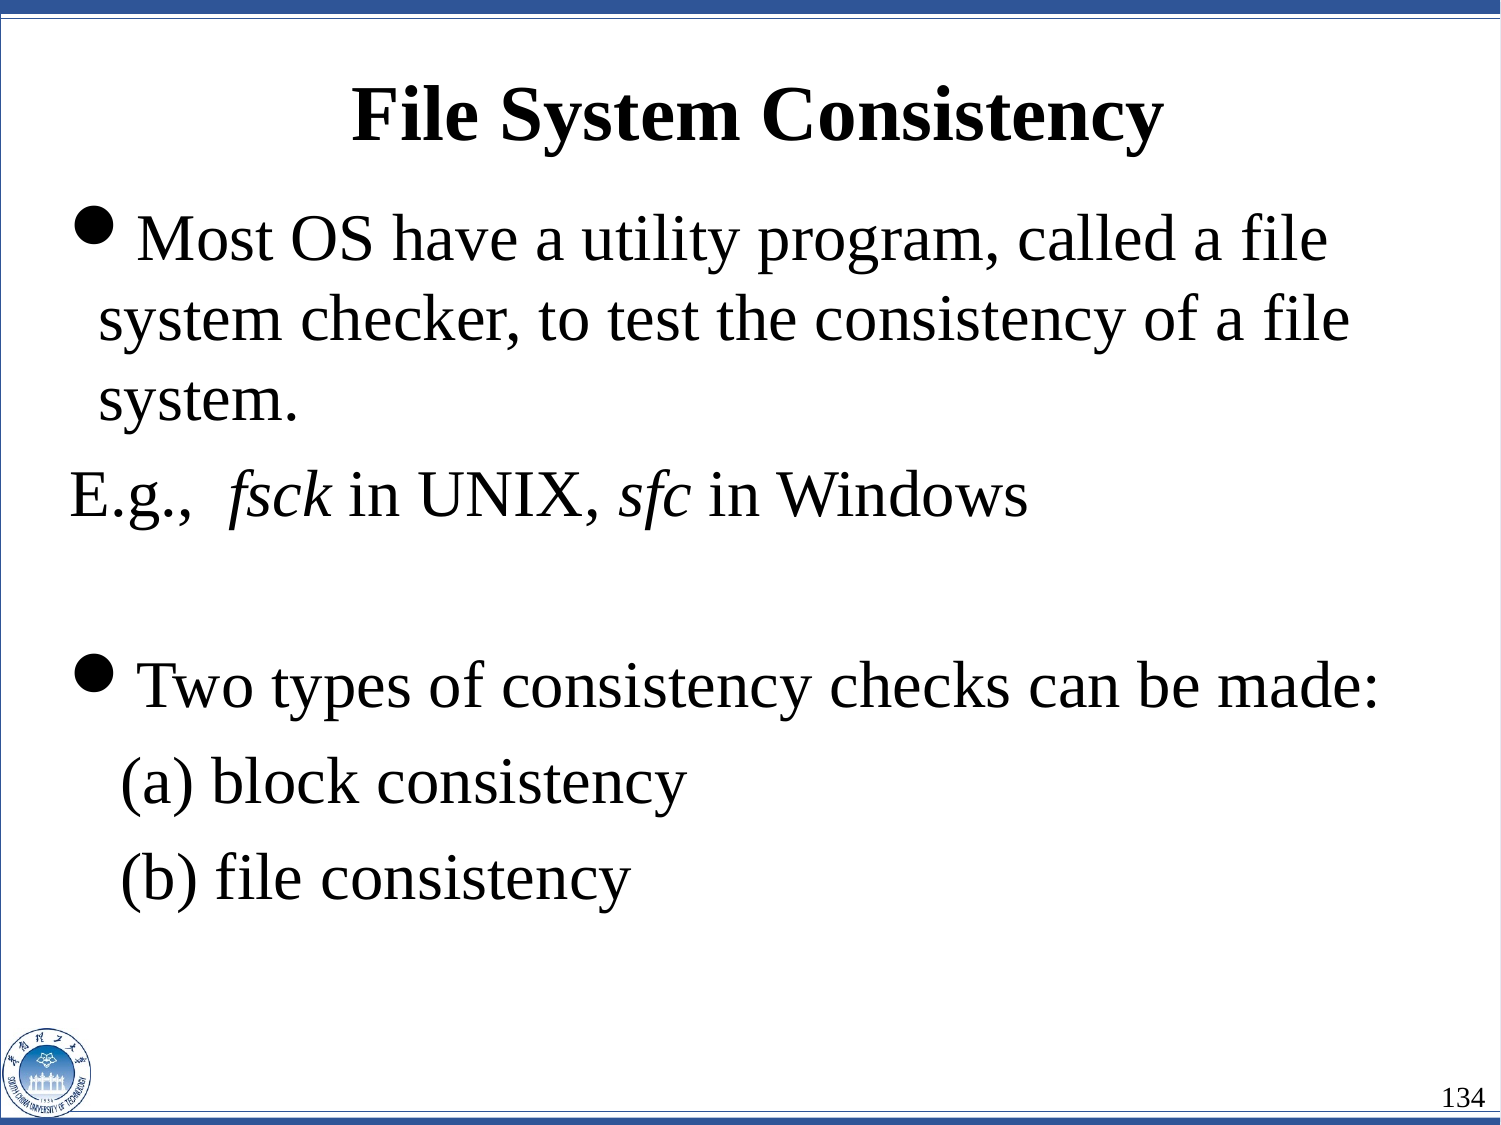

File System Consistency
Most OS have a utility program, called a file system checker, to test the consistency of a file system.
E.g.,  fsck in UNIX, sfc in Windows

Two types of consistency checks can be made:
   (a) block consistency
   (b) file consistency
134